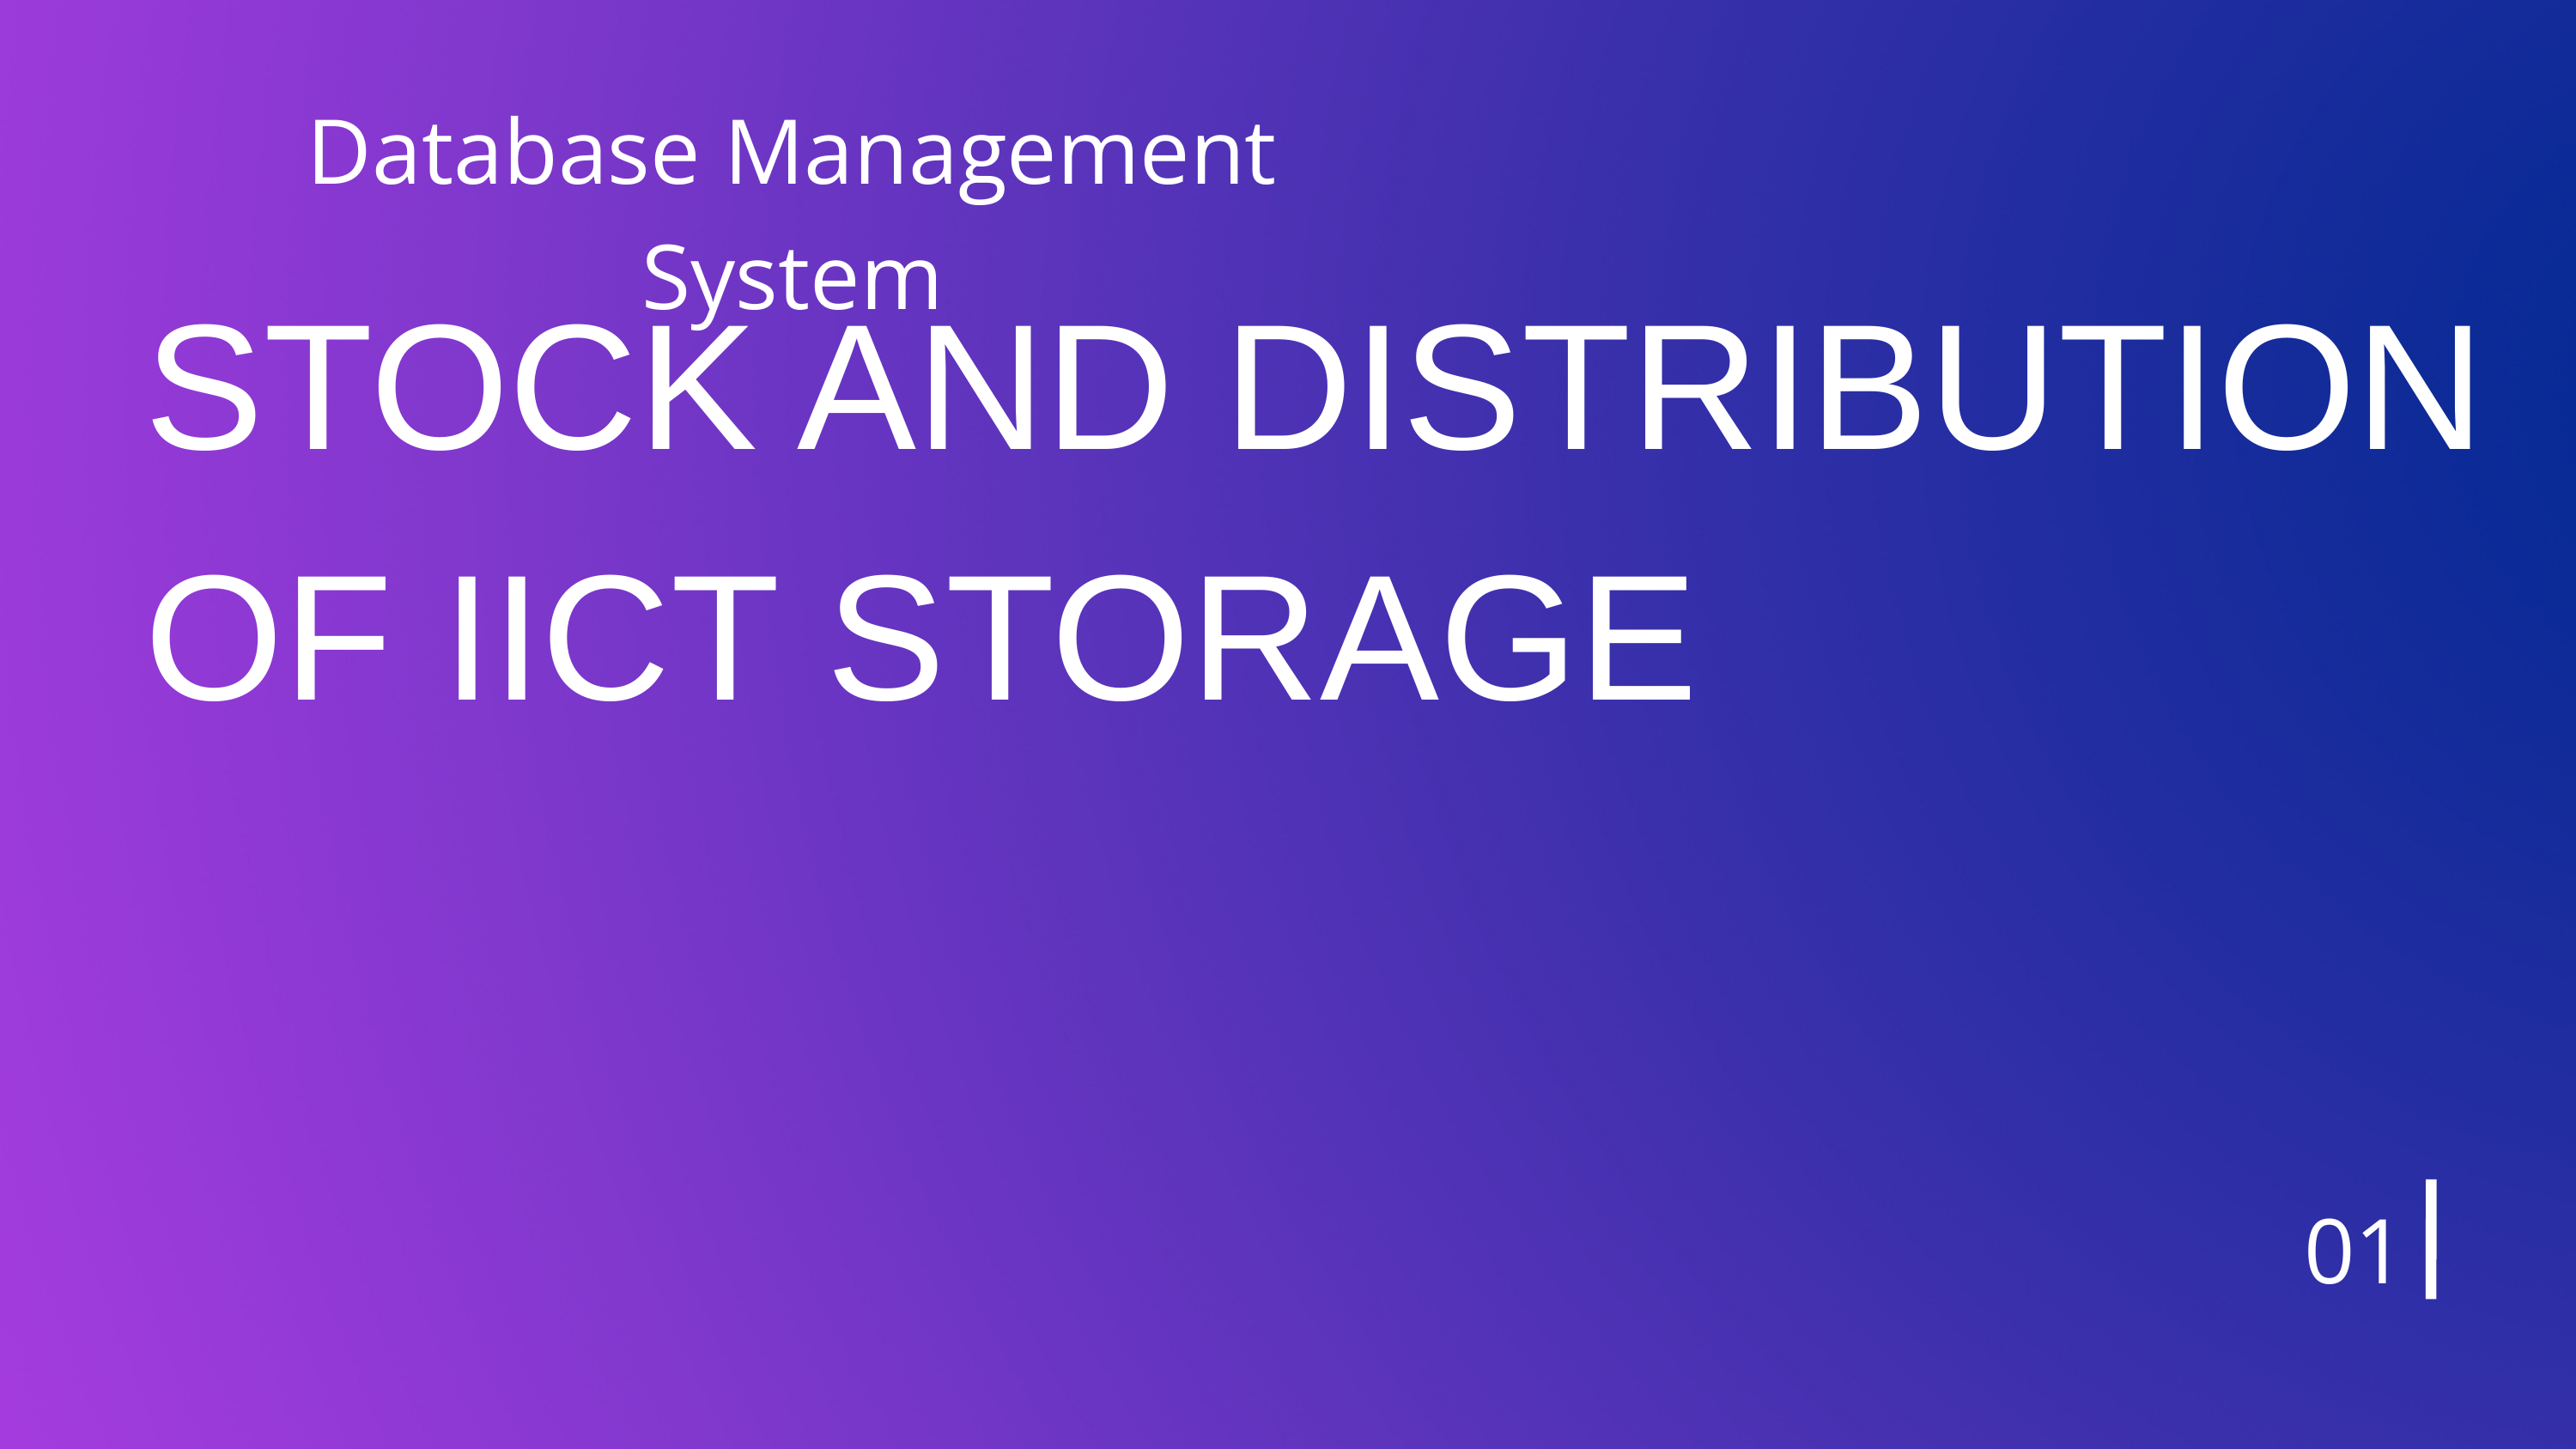

Database Management System
STOCK AND DISTRIBUTION OF IICT STORAGE
01